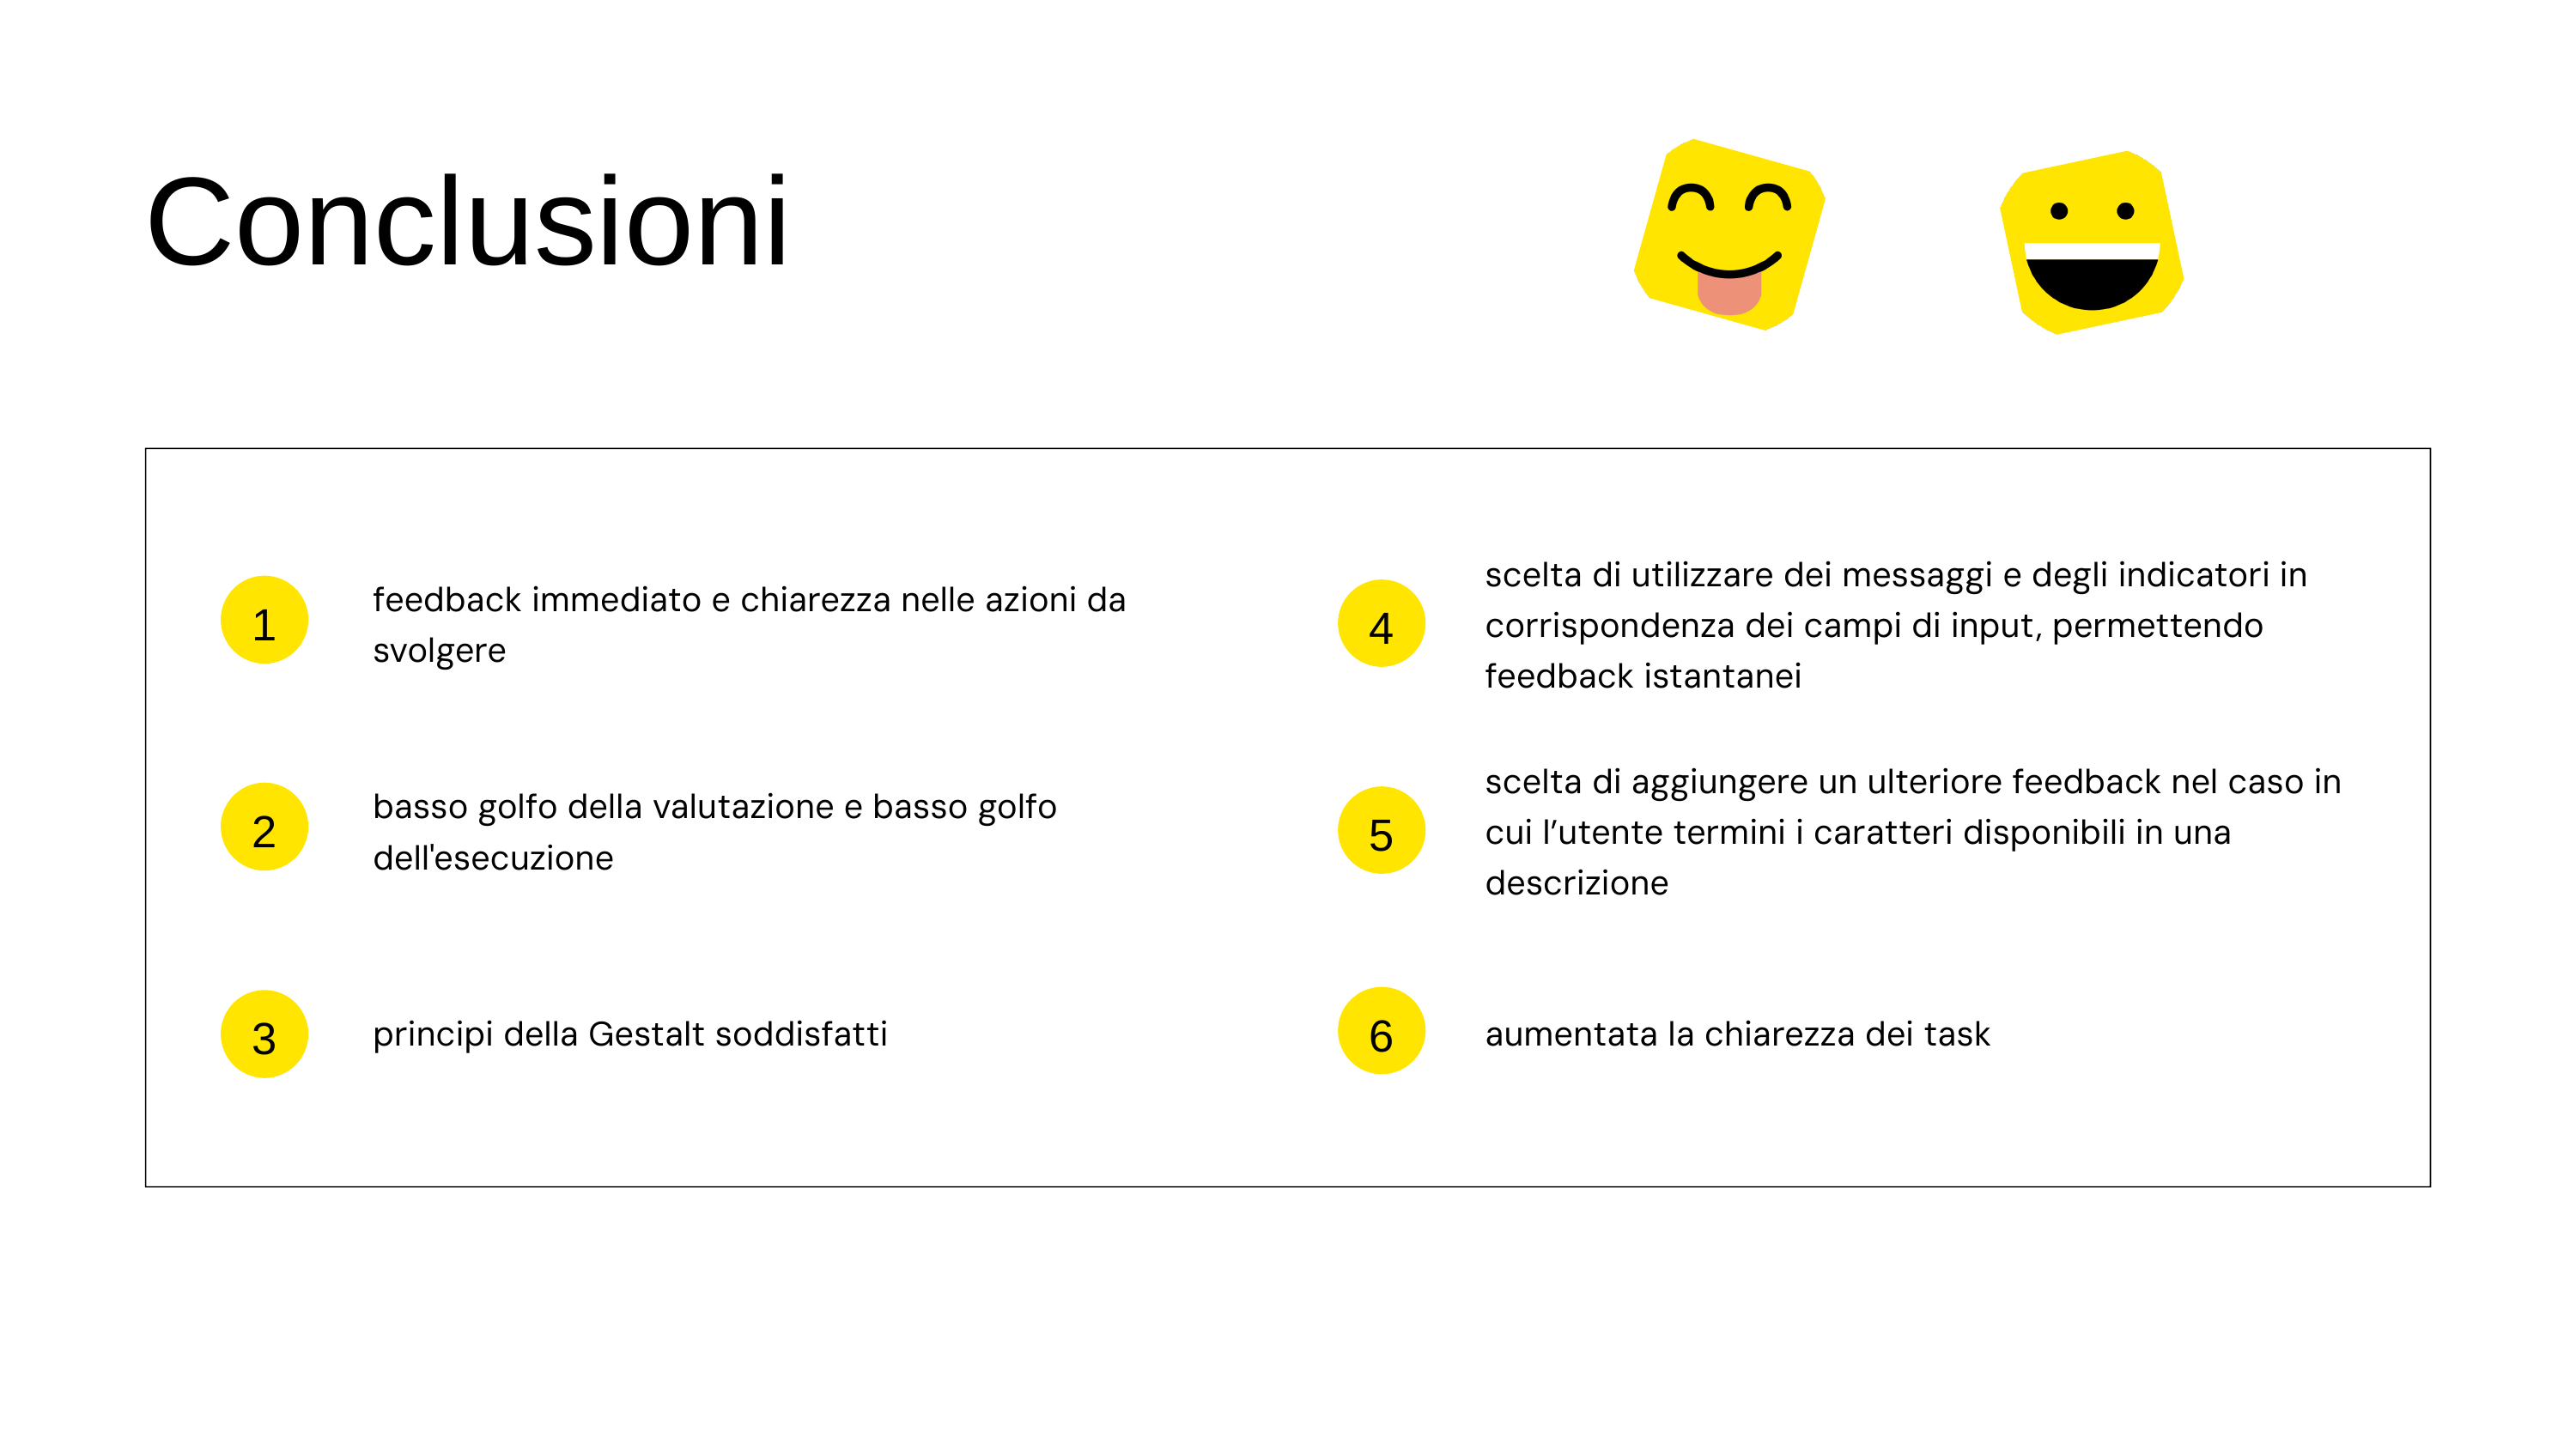

Conclusioni

scelta di utilizzare dei messaggi e degli indicatori in corrispondenza dei campi di input, permettendo feedback istantanei
feedback immediato e chiarezza nelle azioni da svolgere

1

4
scelta di aggiungere un ulteriore feedback nel caso in cui l’utente termini i caratteri disponibili in una descrizione
basso golfo della valutazione e basso golfo dell'esecuzione

2

5

6

3
principi della Gestalt soddisfatti
aumentata la chiarezza dei task